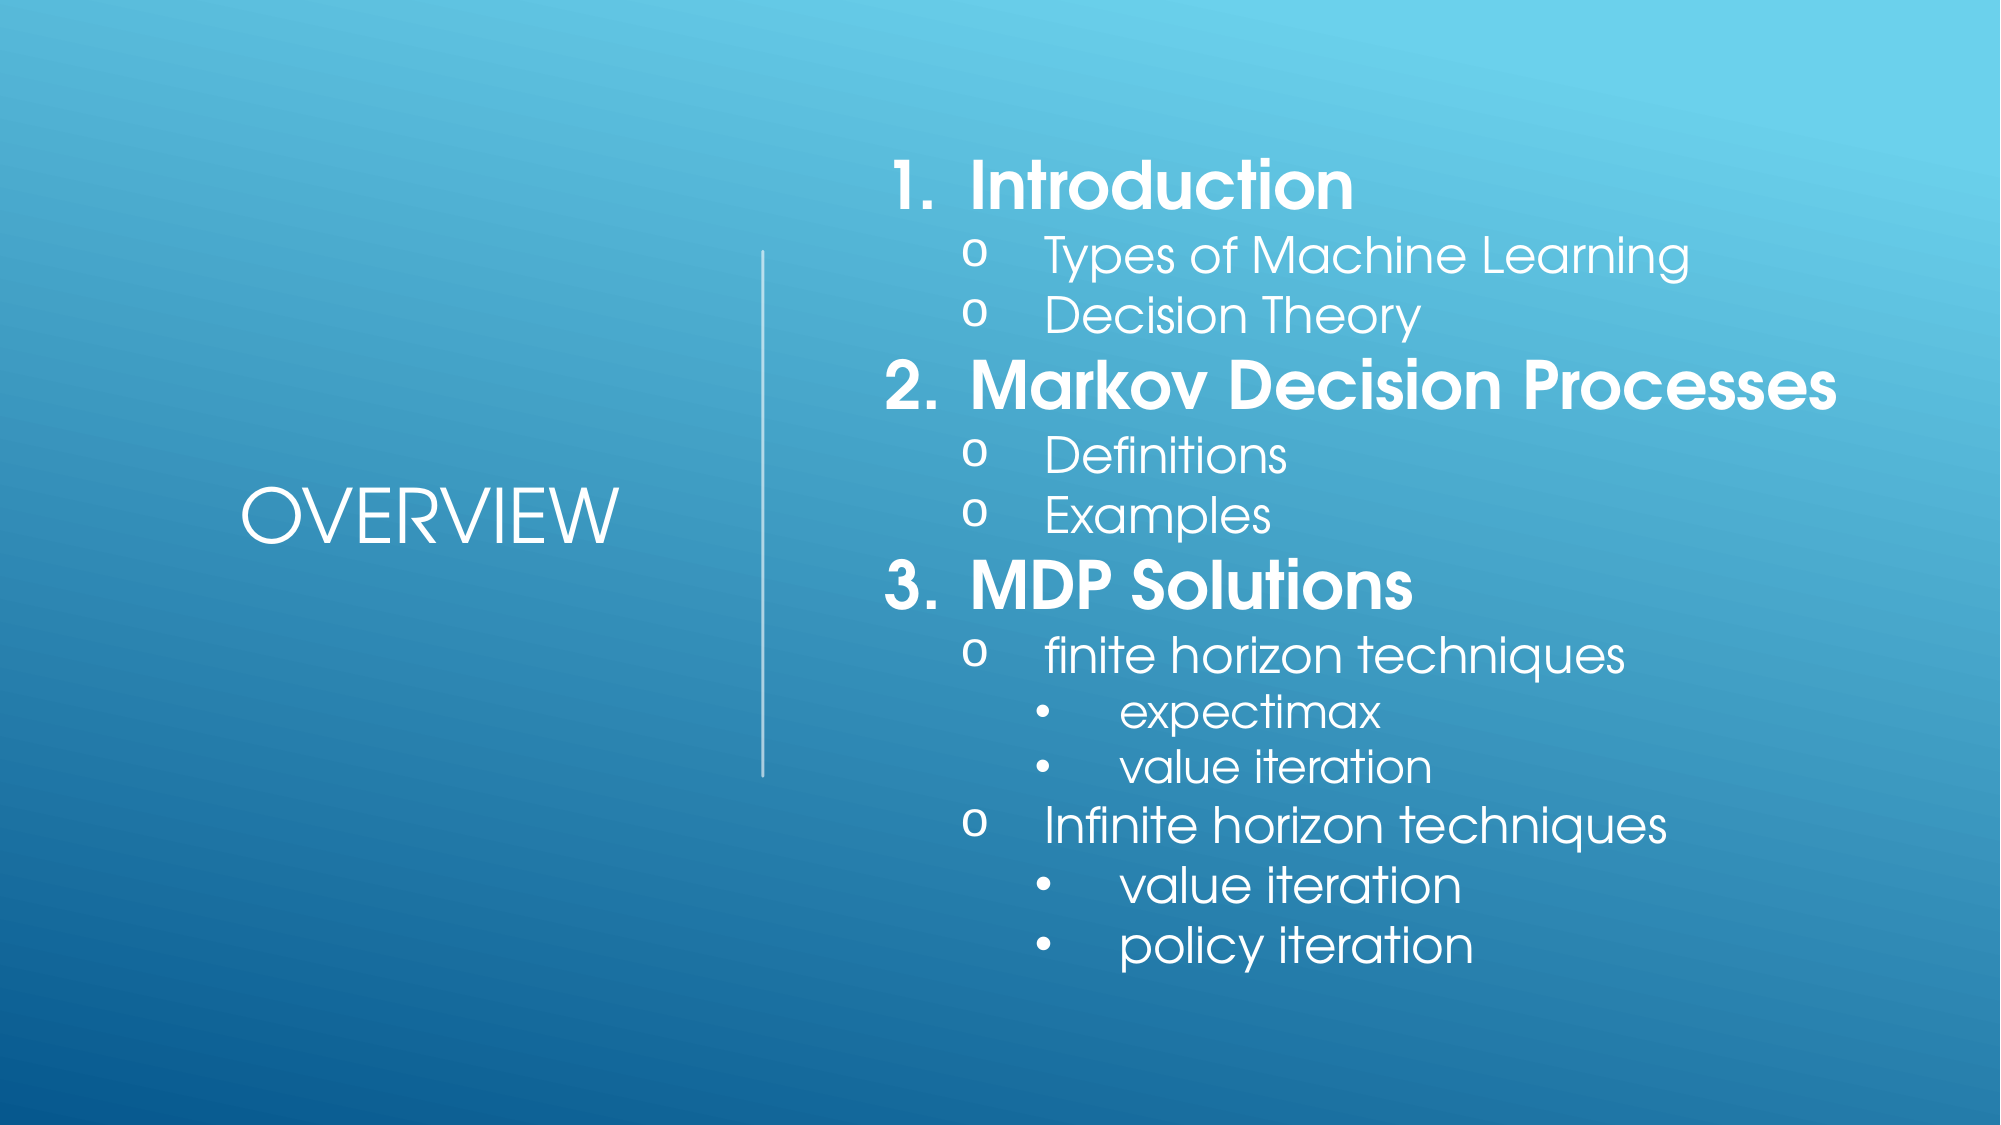

# Overview
Introduction
Types of Machine Learning
Decision Theory
Markov Decision Processes
Definitions
Examples
MDP Solutions
finite horizon techniques
expectimax
value iteration
Infinite horizon techniques
value iteration
policy iteration